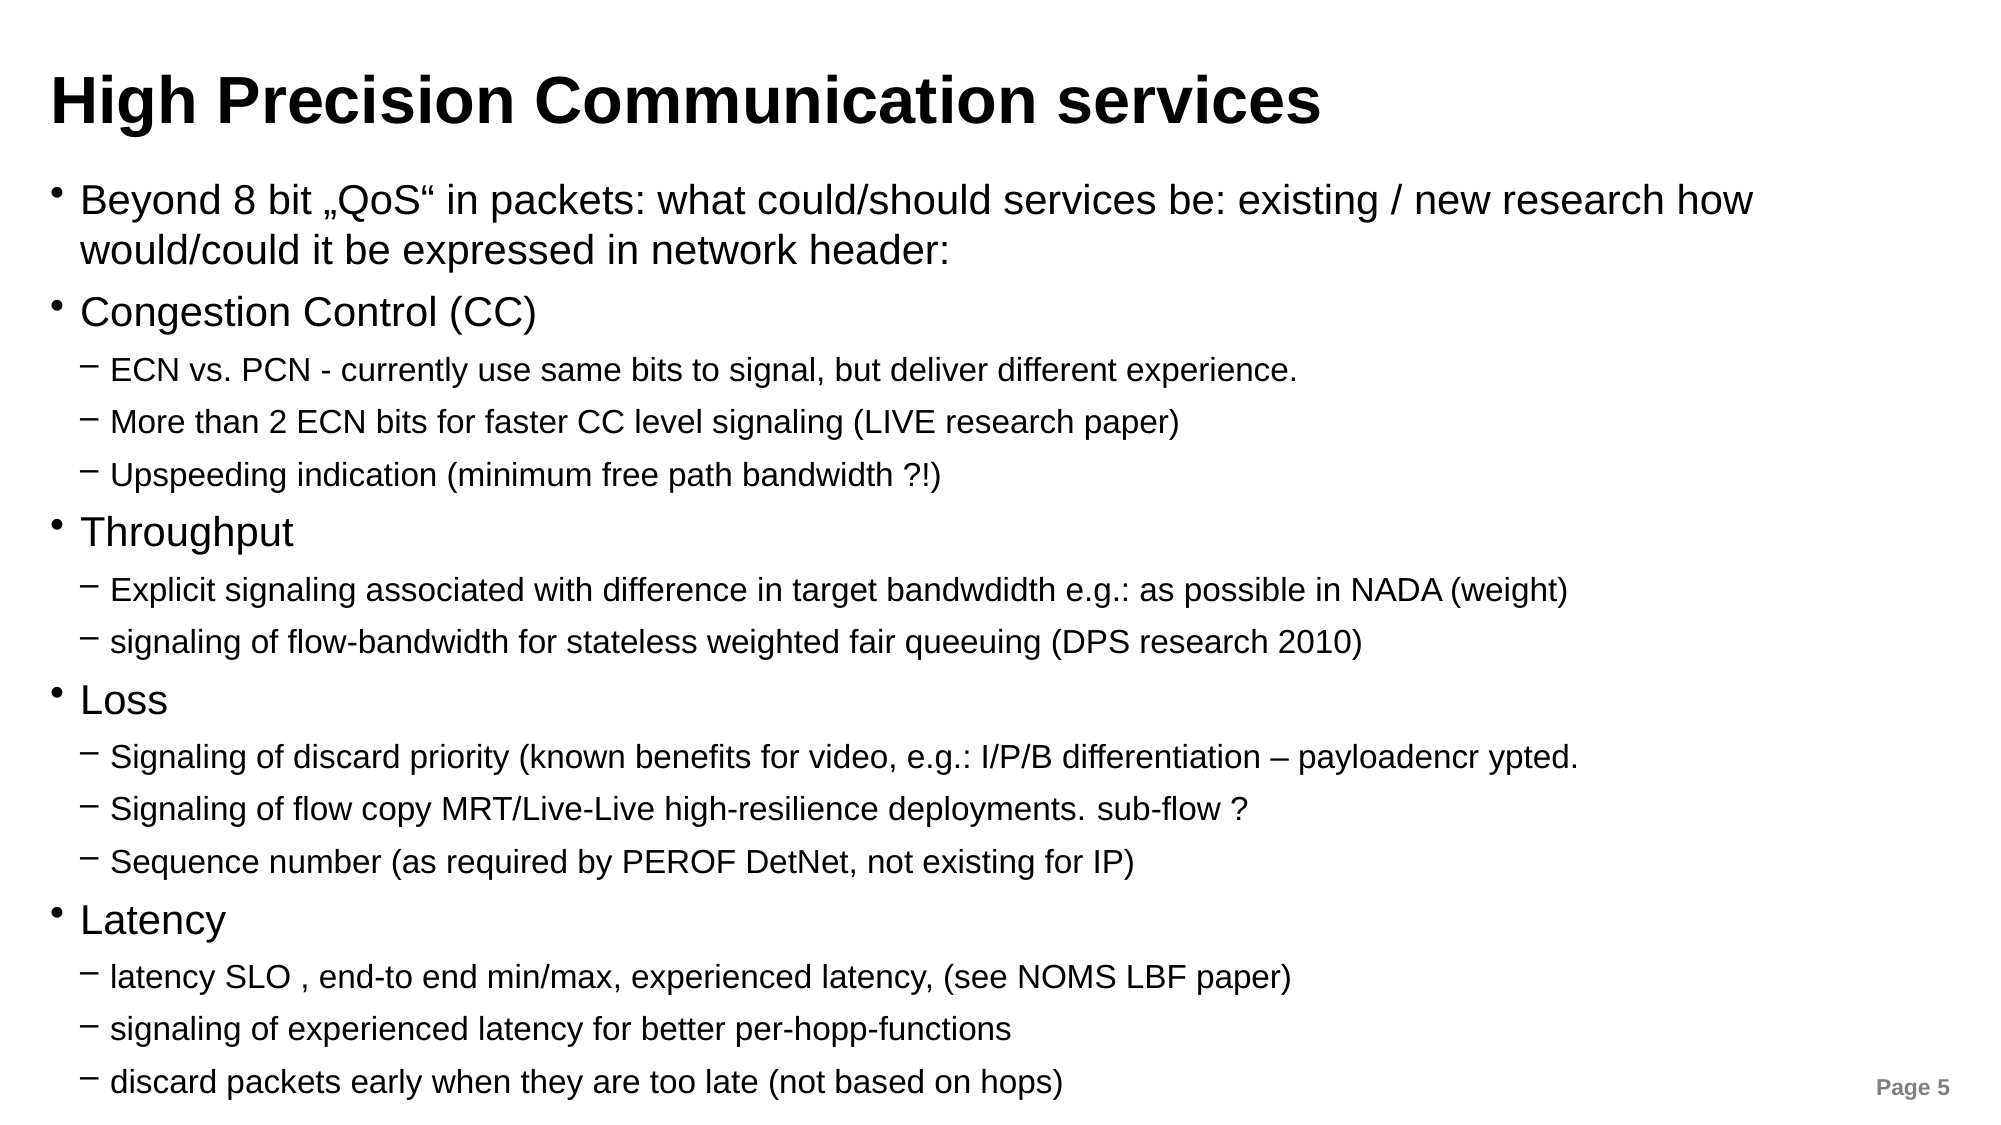

# High Precision Communication services
Beyond 8 bit „QoS“ in packets: what could/should services be: existing / new research how would/could it be expressed in network header:
Congestion Control (CC)
ECN vs. PCN - currently use same bits to signal, but deliver different experience.
More than 2 ECN bits for faster CC level signaling (LIVE research paper)
Upspeeding indication (minimum free path bandwidth ?!)
Throughput
Explicit signaling associated with difference in target bandwdidth e.g.: as possible in NADA (weight)
signaling of flow-bandwidth for stateless weighted fair queeuing (DPS research 2010)
Loss
Signaling of discard priority (known benefits for video, e.g.: I/P/B differentiation – payloadencr ypted.
Signaling of flow copy MRT/Live-Live high-resilience deployments. sub-flow ?
Sequence number (as required by PEROF DetNet, not existing for IP)
Latency
latency SLO , end-to end min/max, experienced latency, (see NOMS LBF paper)
signaling of experienced latency for better per-hopp-functions
discard packets early when they are too late (not based on hops)